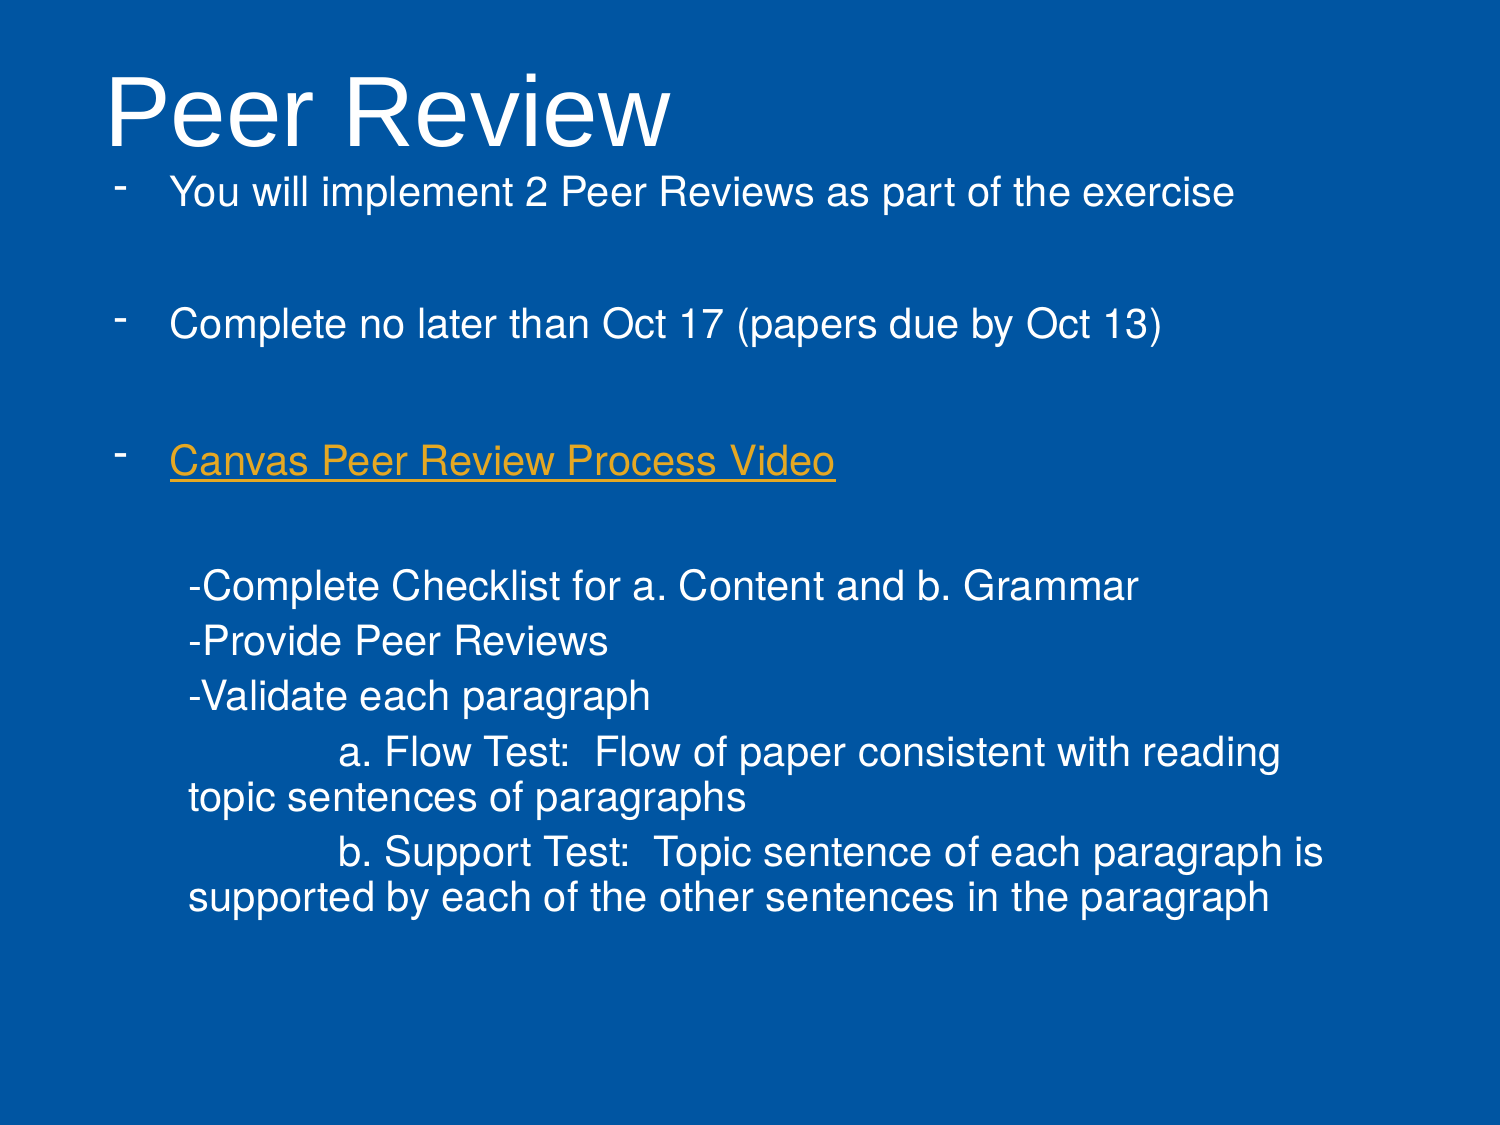

# Peer Review
You will implement 2 Peer Reviews as part of the exercise

Complete no later than Oct 17 (papers due by Oct 13)

Canvas Peer Review Process Video

-Complete Checklist for a. Content and b. Grammar
-Provide Peer Reviews
-Validate each paragraph
	a. Flow Test:  Flow of paper consistent with reading topic sentences of paragraphs
	b. Support Test:  Topic sentence of each paragraph is supported by each of the other sentences in the paragraph